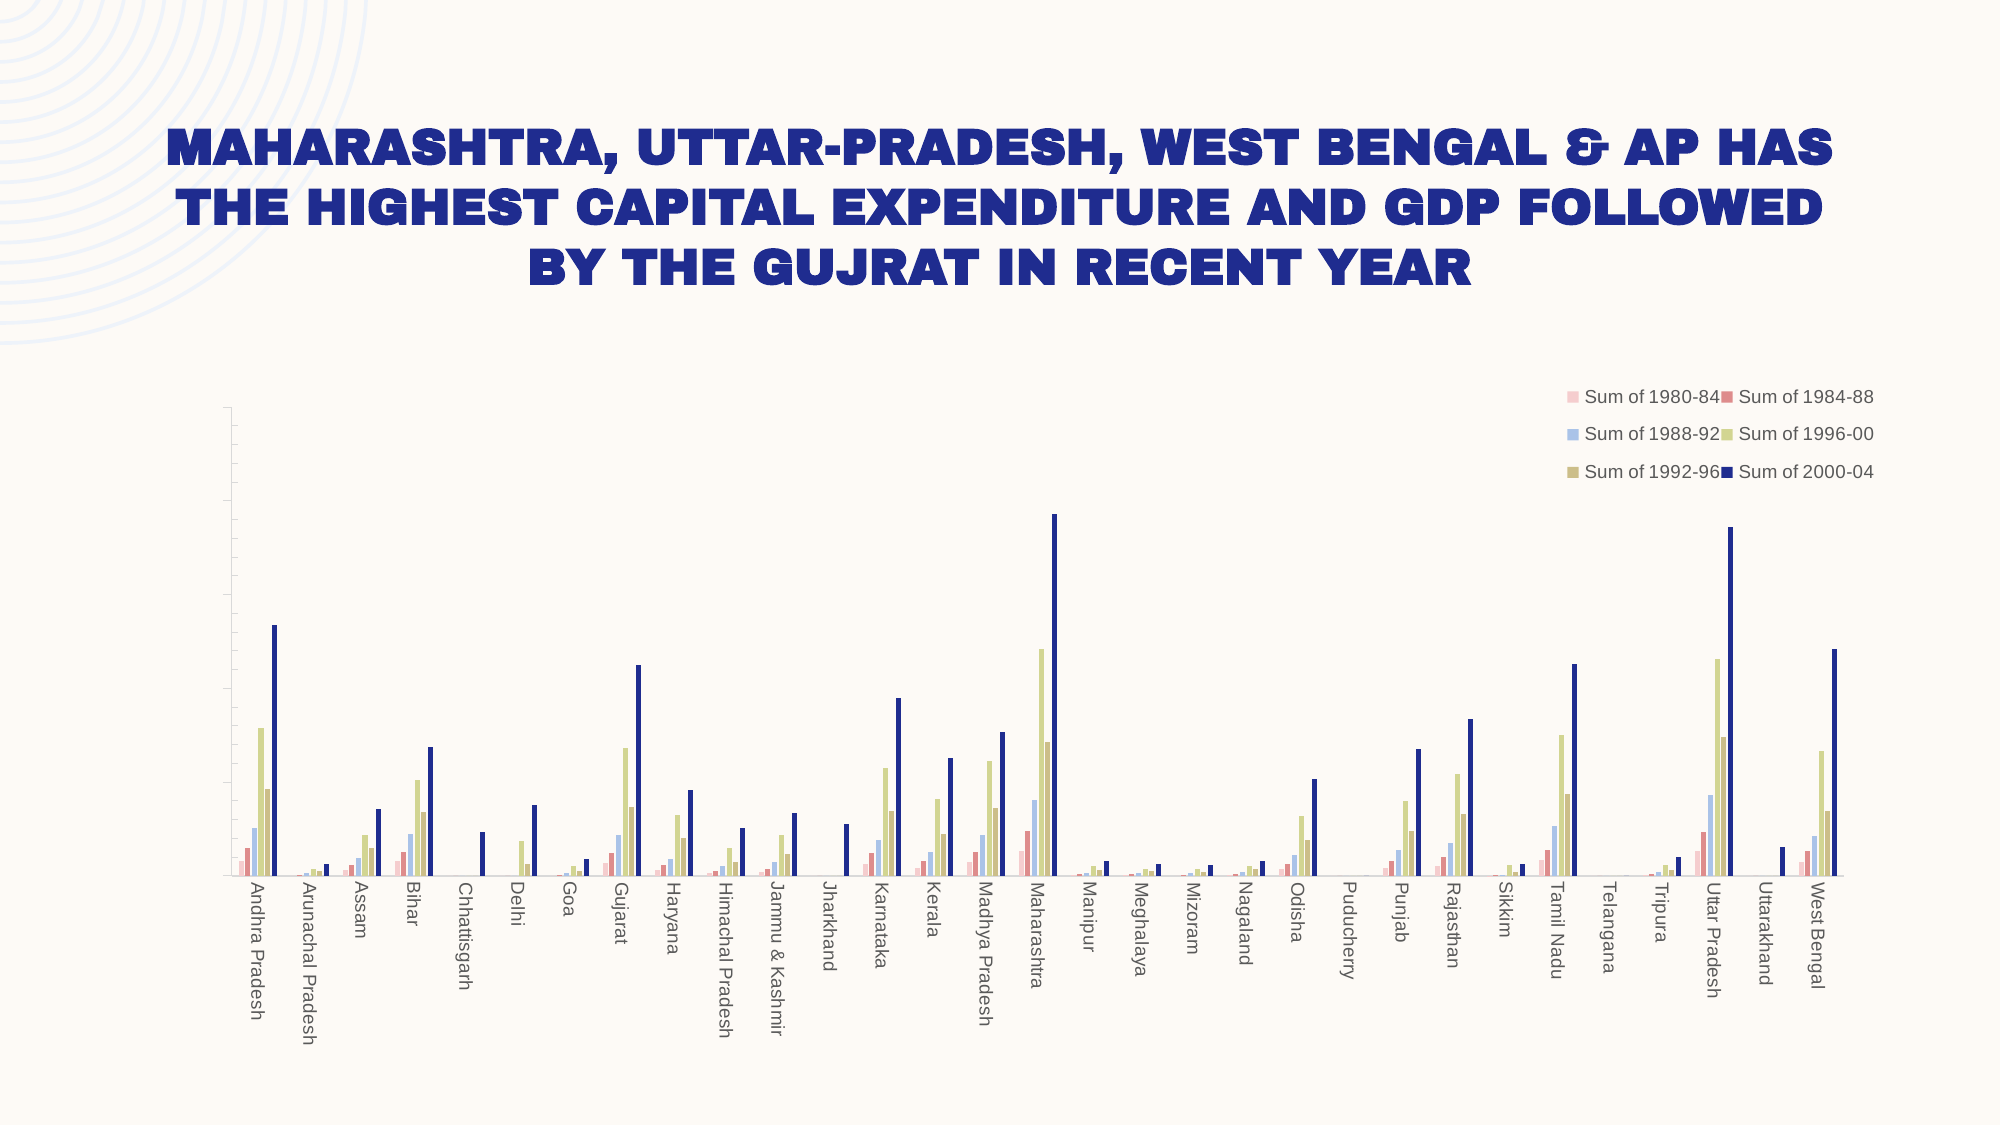

# Maharashtra, Uttar-Pradesh, west Bengal & AP has the highest capital expenditure and GDP followed by the Gujrat in recent year

### Chart

| Category | Sum of 1980-84 | Sum of 1984-88 | Sum of 1988-92 | Sum of 1996-00 | Sum of 1992-96 | Sum of 2000-04 |
|---|---|---|---|---|---|---|
| Andhra Pradesh  | 7962.0 | 14894.0 | 25330.0 | 78735.0 | 46285.0 | 133686.0 |
| Arunachal Pradesh | 0.0 | 599.0 | 1559.0 | 3965.0 | 2572.0 | 6142.0 |
| Assam | 3009.0 | 5752.0 | 9573.0 | 21579.0 | 15144.0 | 35713.0 |
| Bihar | 7746.0 | 12648.0 | 22565.0 | 51342.0 | 34148.0 | 68701.0 |
| Chhattisgarh | 0.0 | 0.0 | 0.0 | 0.0 | 0.0 | 23314.0 |
| Delhi | 0.0 | 0.0 | 0.0 | 18581.0 | 6159.0 | 37927.0 |
| Goa | 0.0 | 513.0 | 1472.0 | 5288.0 | 2601.0 | 9132.0 |
| Gujarat | 7134.0 | 12500.0 | 21596.0 | 68089.0 | 36704.0 | 112733.0 |
| Haryana | 3180.0 | 5607.0 | 9124.0 | 32577.0 | 20108.0 | 45591.0 |
| Himachal Pradesh | 1373.0 | 2520.0 | 5436.0 | 14967.0 | 7497.0 | 25697.0 |
| Jammu & Kashmir | 2100.0 | 3894.0 | 7322.0 | 21871.0 | 11826.0 | 33434.0 |
| Jharkhand | 0.0 | 0.0 | 0.0 | 0.0 | 0.0 | 27481.0 |
| Karnataka | 6452.0 | 12015.0 | 19406.0 | 57286.0 | 34454.0 | 94943.0 |
| Kerala | 4259.0 | 7954.0 | 12791.0 | 41272.0 | 22382.0 | 63017.0 |
| Madhya Pradesh | 7529.0 | 12719.0 | 21955.0 | 61243.0 | 36438.0 | 76796.0 |
| Maharashtra | 13530.0 | 24136.0 | 40663.0 | 121241.0 | 71400.0 | 192939.0 |
| Manipur | 582.0 | 1088.0 | 1802.0 | 5043.0 | 2947.0 | 7975.0 |
| Meghalaya | 459.0 | 843.0 | 1567.0 | 3839.0 | 2591.0 | 6178.0 |
| Mizoram | 0.0 | 538.0 | 1506.0 | 3734.0 | 2319.0 | 5853.0 |
| Nagaland | 677.0 | 1254.0 | 2172.0 | 5312.0 | 3735.0 | 8155.0 |
| Odisha | 3879.0 | 6411.0 | 11427.0 | 31926.0 | 18916.0 | 51944.0 |
| Puducherry | 0.0 | 0.0 | 0.0 | 0.0 | 0.0 | 0.0 |
| Punjab | 4369.0 | 8141.0 | 13965.0 | 39962.0 | 23938.0 | 67475.0 |
| Rajasthan | 5484.0 | 9895.0 | 17518.0 | 54219.0 | 33102.0 | 83900.0 |
| Sikkim | 202.0 | 434.0 | 742.0 | 5876.0 | 2107.0 | 6465.0 |
| Tamil Nadu | 8736.0 | 14067.0 | 26500.0 | 75242.0 | 43774.0 | 113176.0 |
| Telangana | 0.0 | 0.0 | 0.0 | 0.0 | 0.0 | 0.0 |
| Tripura | 600.0 | 1156.0 | 2307.0 | 5833.0 | 3312.0 | 9902.0 |
| Uttar Pradesh | 13216.0 | 23643.0 | 43202.0 | 115720.0 | 74259.0 | 186312.0 |
| Uttarakhand | 0.0 | 0.0 | 0.0 | 0.0 | 0.0 | 15462.0 |
| West Bengal | 7643.0 | 13161.0 | 21381.0 | 66419.0 | 34411.0 | 120957.0 |